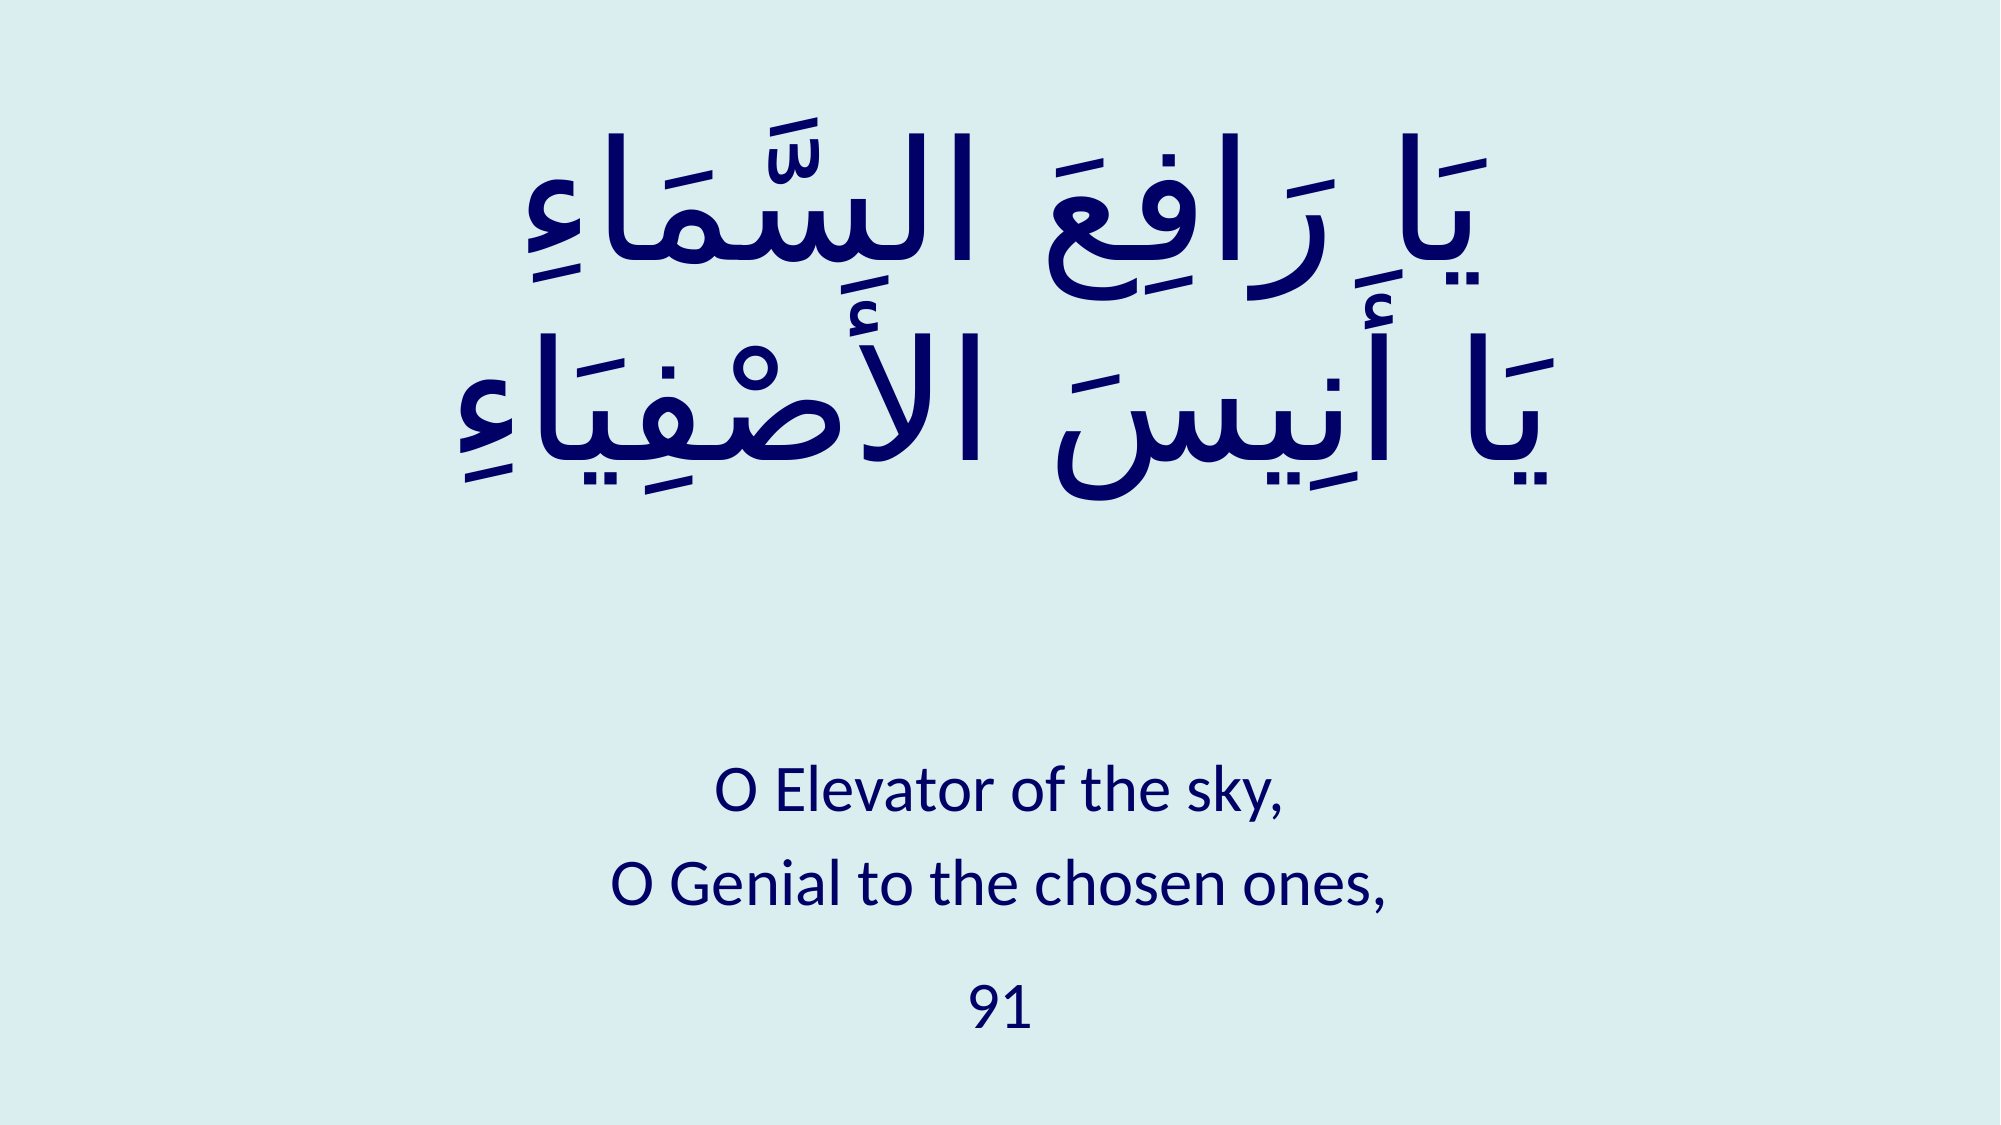

# يَا رَافِعَ السَّمَاءِ يَا أَنِيسَ الأَصْفِيَاءِ
O Elevator of the sky,
O Genial to the chosen ones,
91